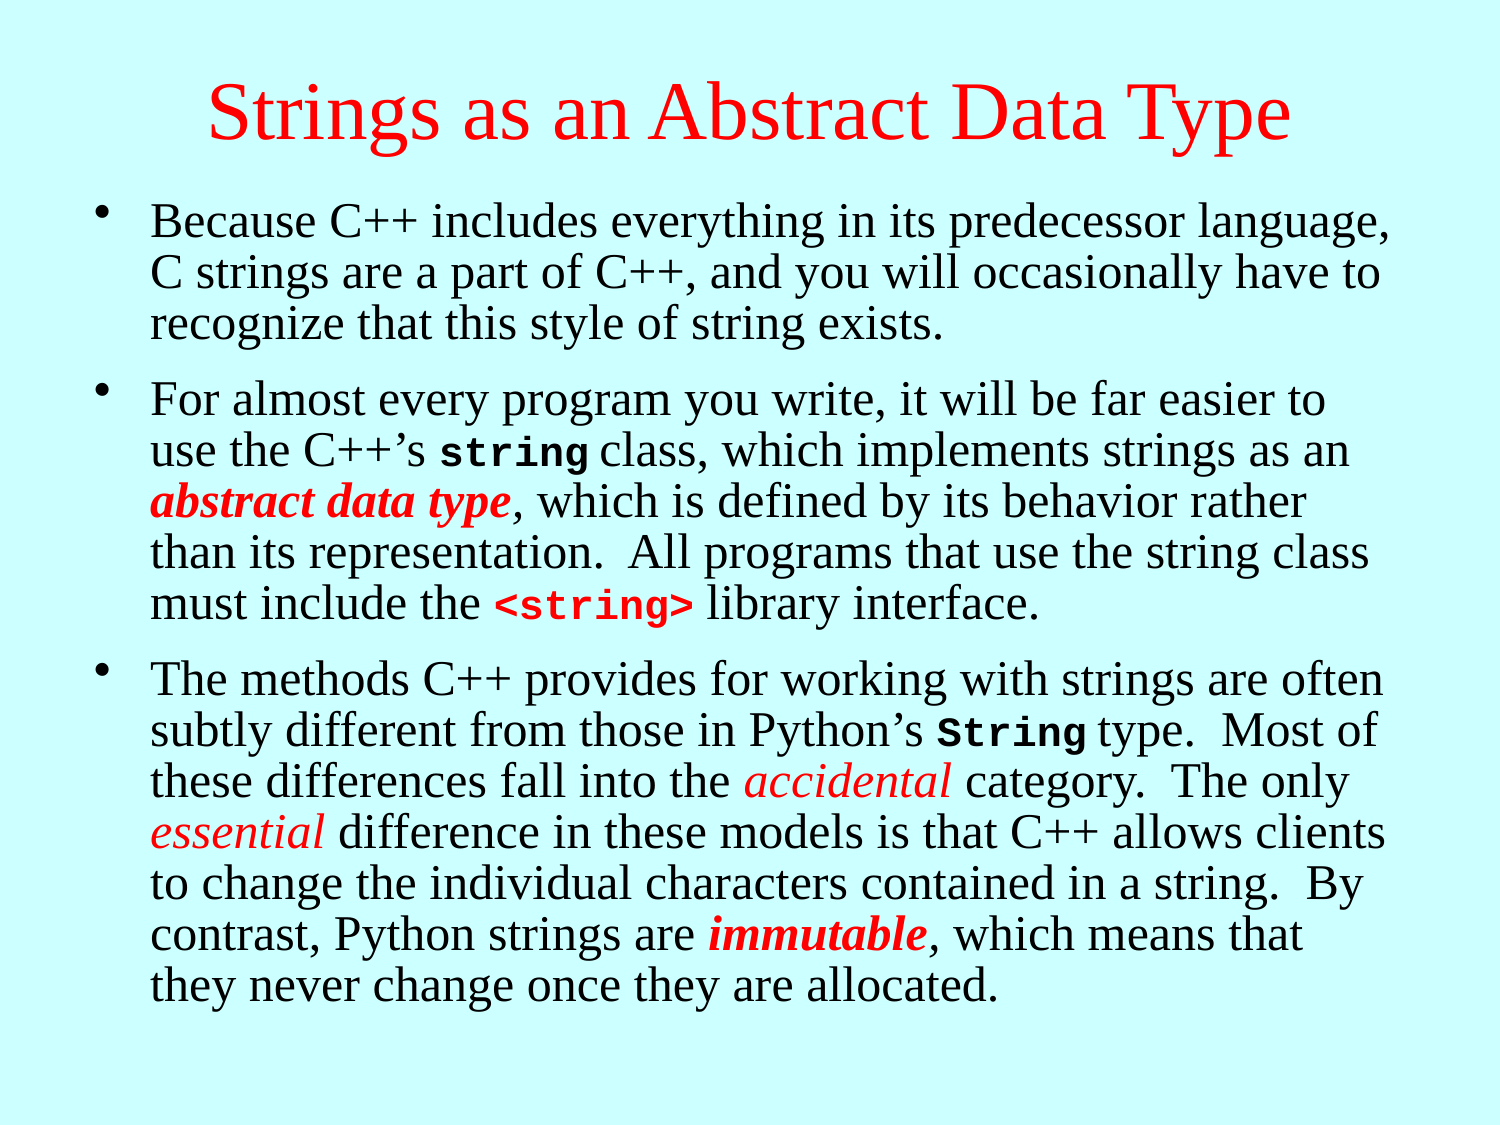

# Strings as an Abstract Data Type
Because C++ includes everything in its predecessor language, C strings are a part of C++, and you will occasionally have to recognize that this style of string exists.
For almost every program you write, it will be far easier to use the C++’s string class, which implements strings as an abstract data type, which is defined by its behavior rather than its representation.  All programs that use the string class must include the <string> library interface.
The methods C++ provides for working with strings are often subtly different from those in Python’s String type.  Most of these differences fall into the accidental category.  The only essential difference in these models is that C++ allows clients to change the individual characters contained in a string.  By contrast, Python strings are immutable, which means that they never change once they are allocated.